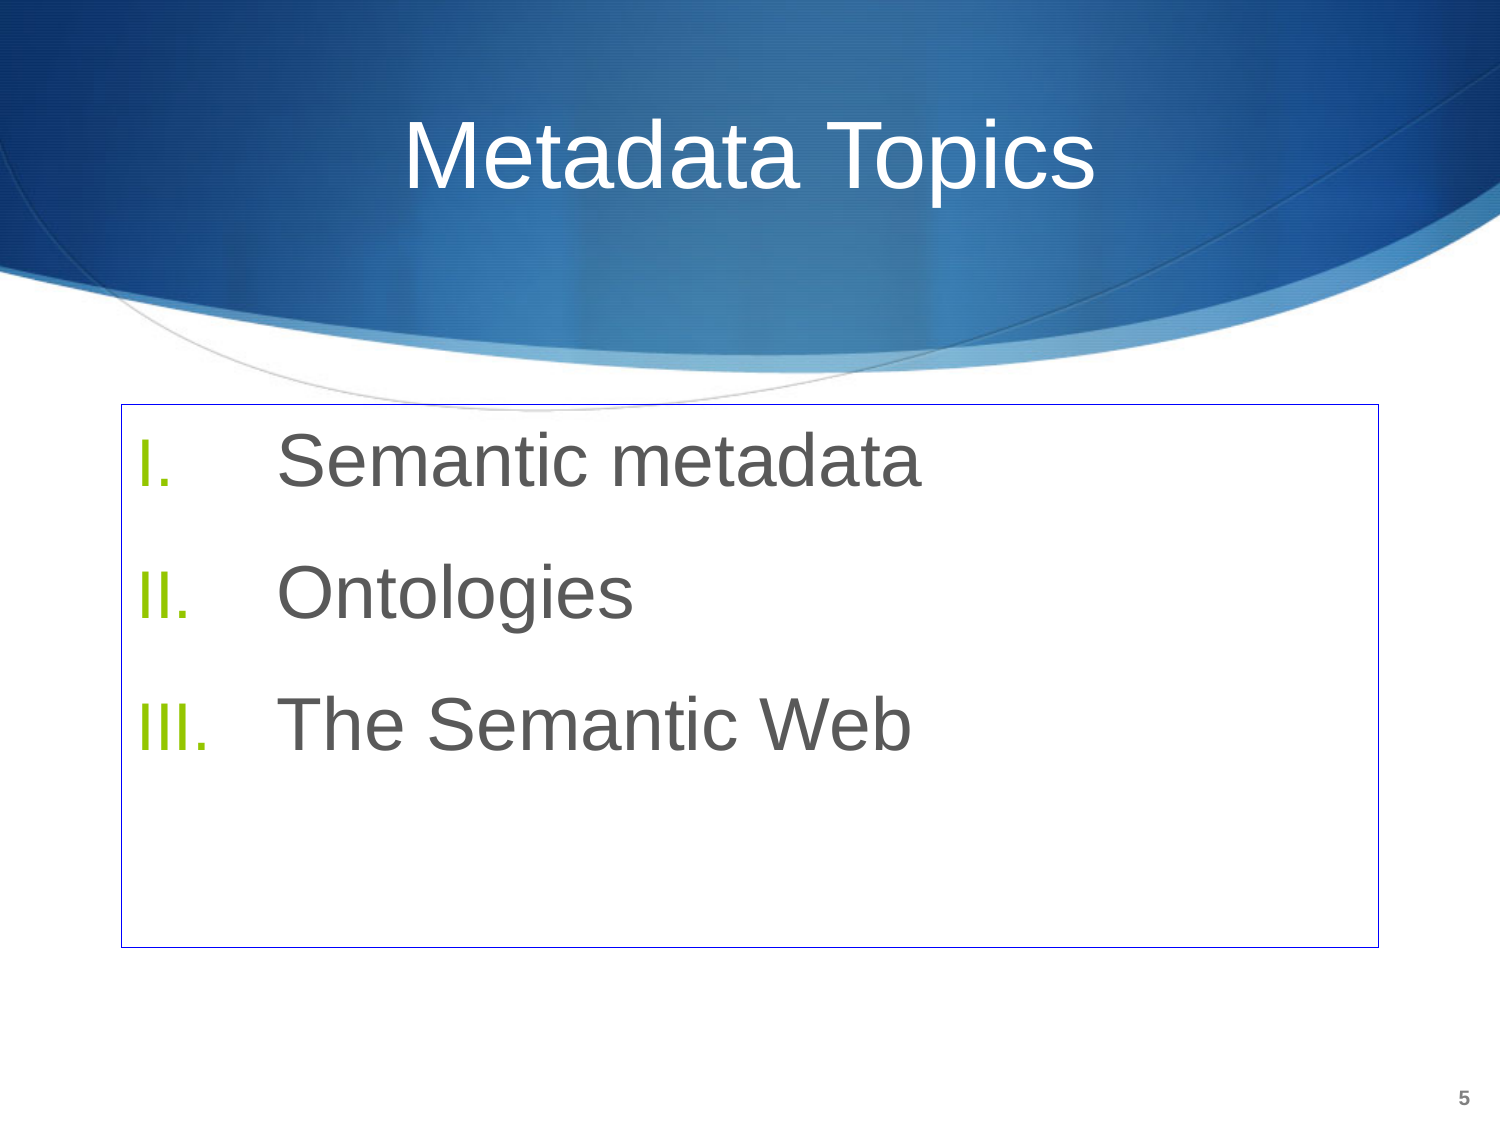

# Metadata Topics
Semantic metadata
Ontologies
The Semantic Web
5